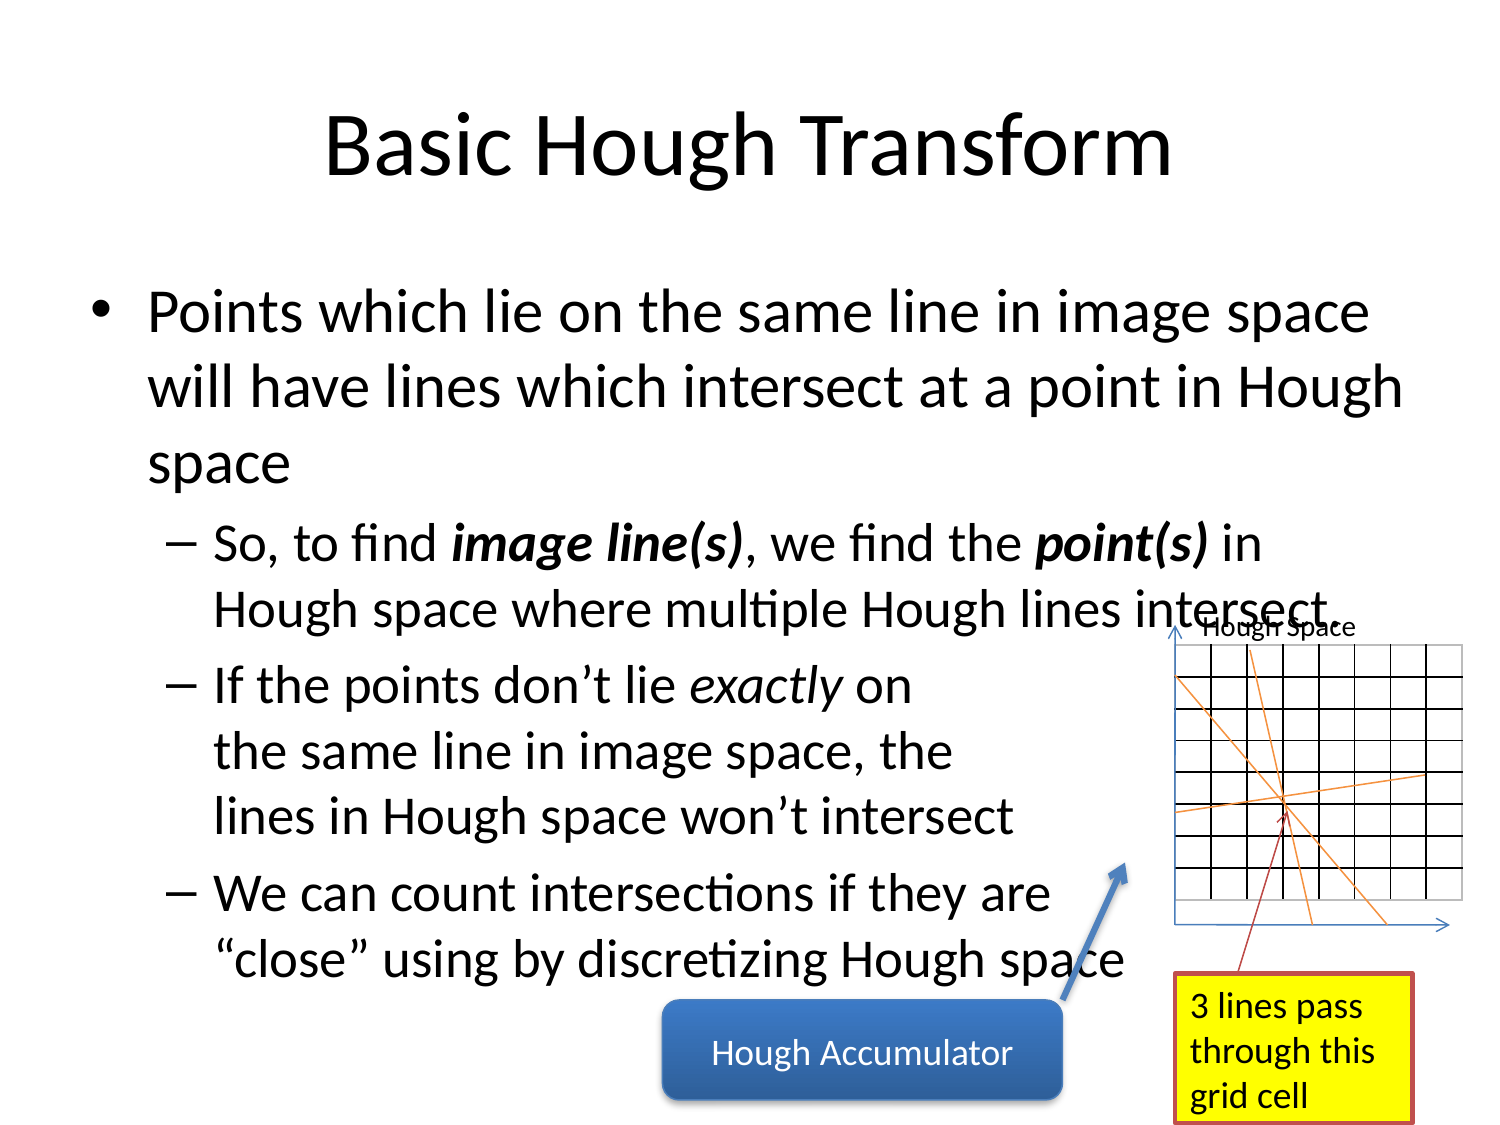

# Basic Hough Transform
Points which lie on the same line in image space will have lines which intersect at a point in Hough space
So, to find image line(s), we find the point(s) in Hough space where multiple Hough lines intersect.
If the points don’t lie exactly on
the same line in image space, the
lines in Hough space won’t intersect
We can count intersections if they are
“close” using by discretizing Hough space
Hough Space
|  |  |  |  |  |  |  |  |
| --- | --- | --- | --- | --- | --- | --- | --- |
|  |  |  |  |  |  |  |  |
|  |  |  |  |  |  |  |  |
|  |  |  |  |  |  |  |  |
|  |  |  |  |  |  |  |  |
|  |  |  |  |  |  |  |  |
|  |  |  |  |  |  |  |  |
|  |  |  |  |  |  |  |  |
3 lines pass through this grid cell
Hough Accumulator